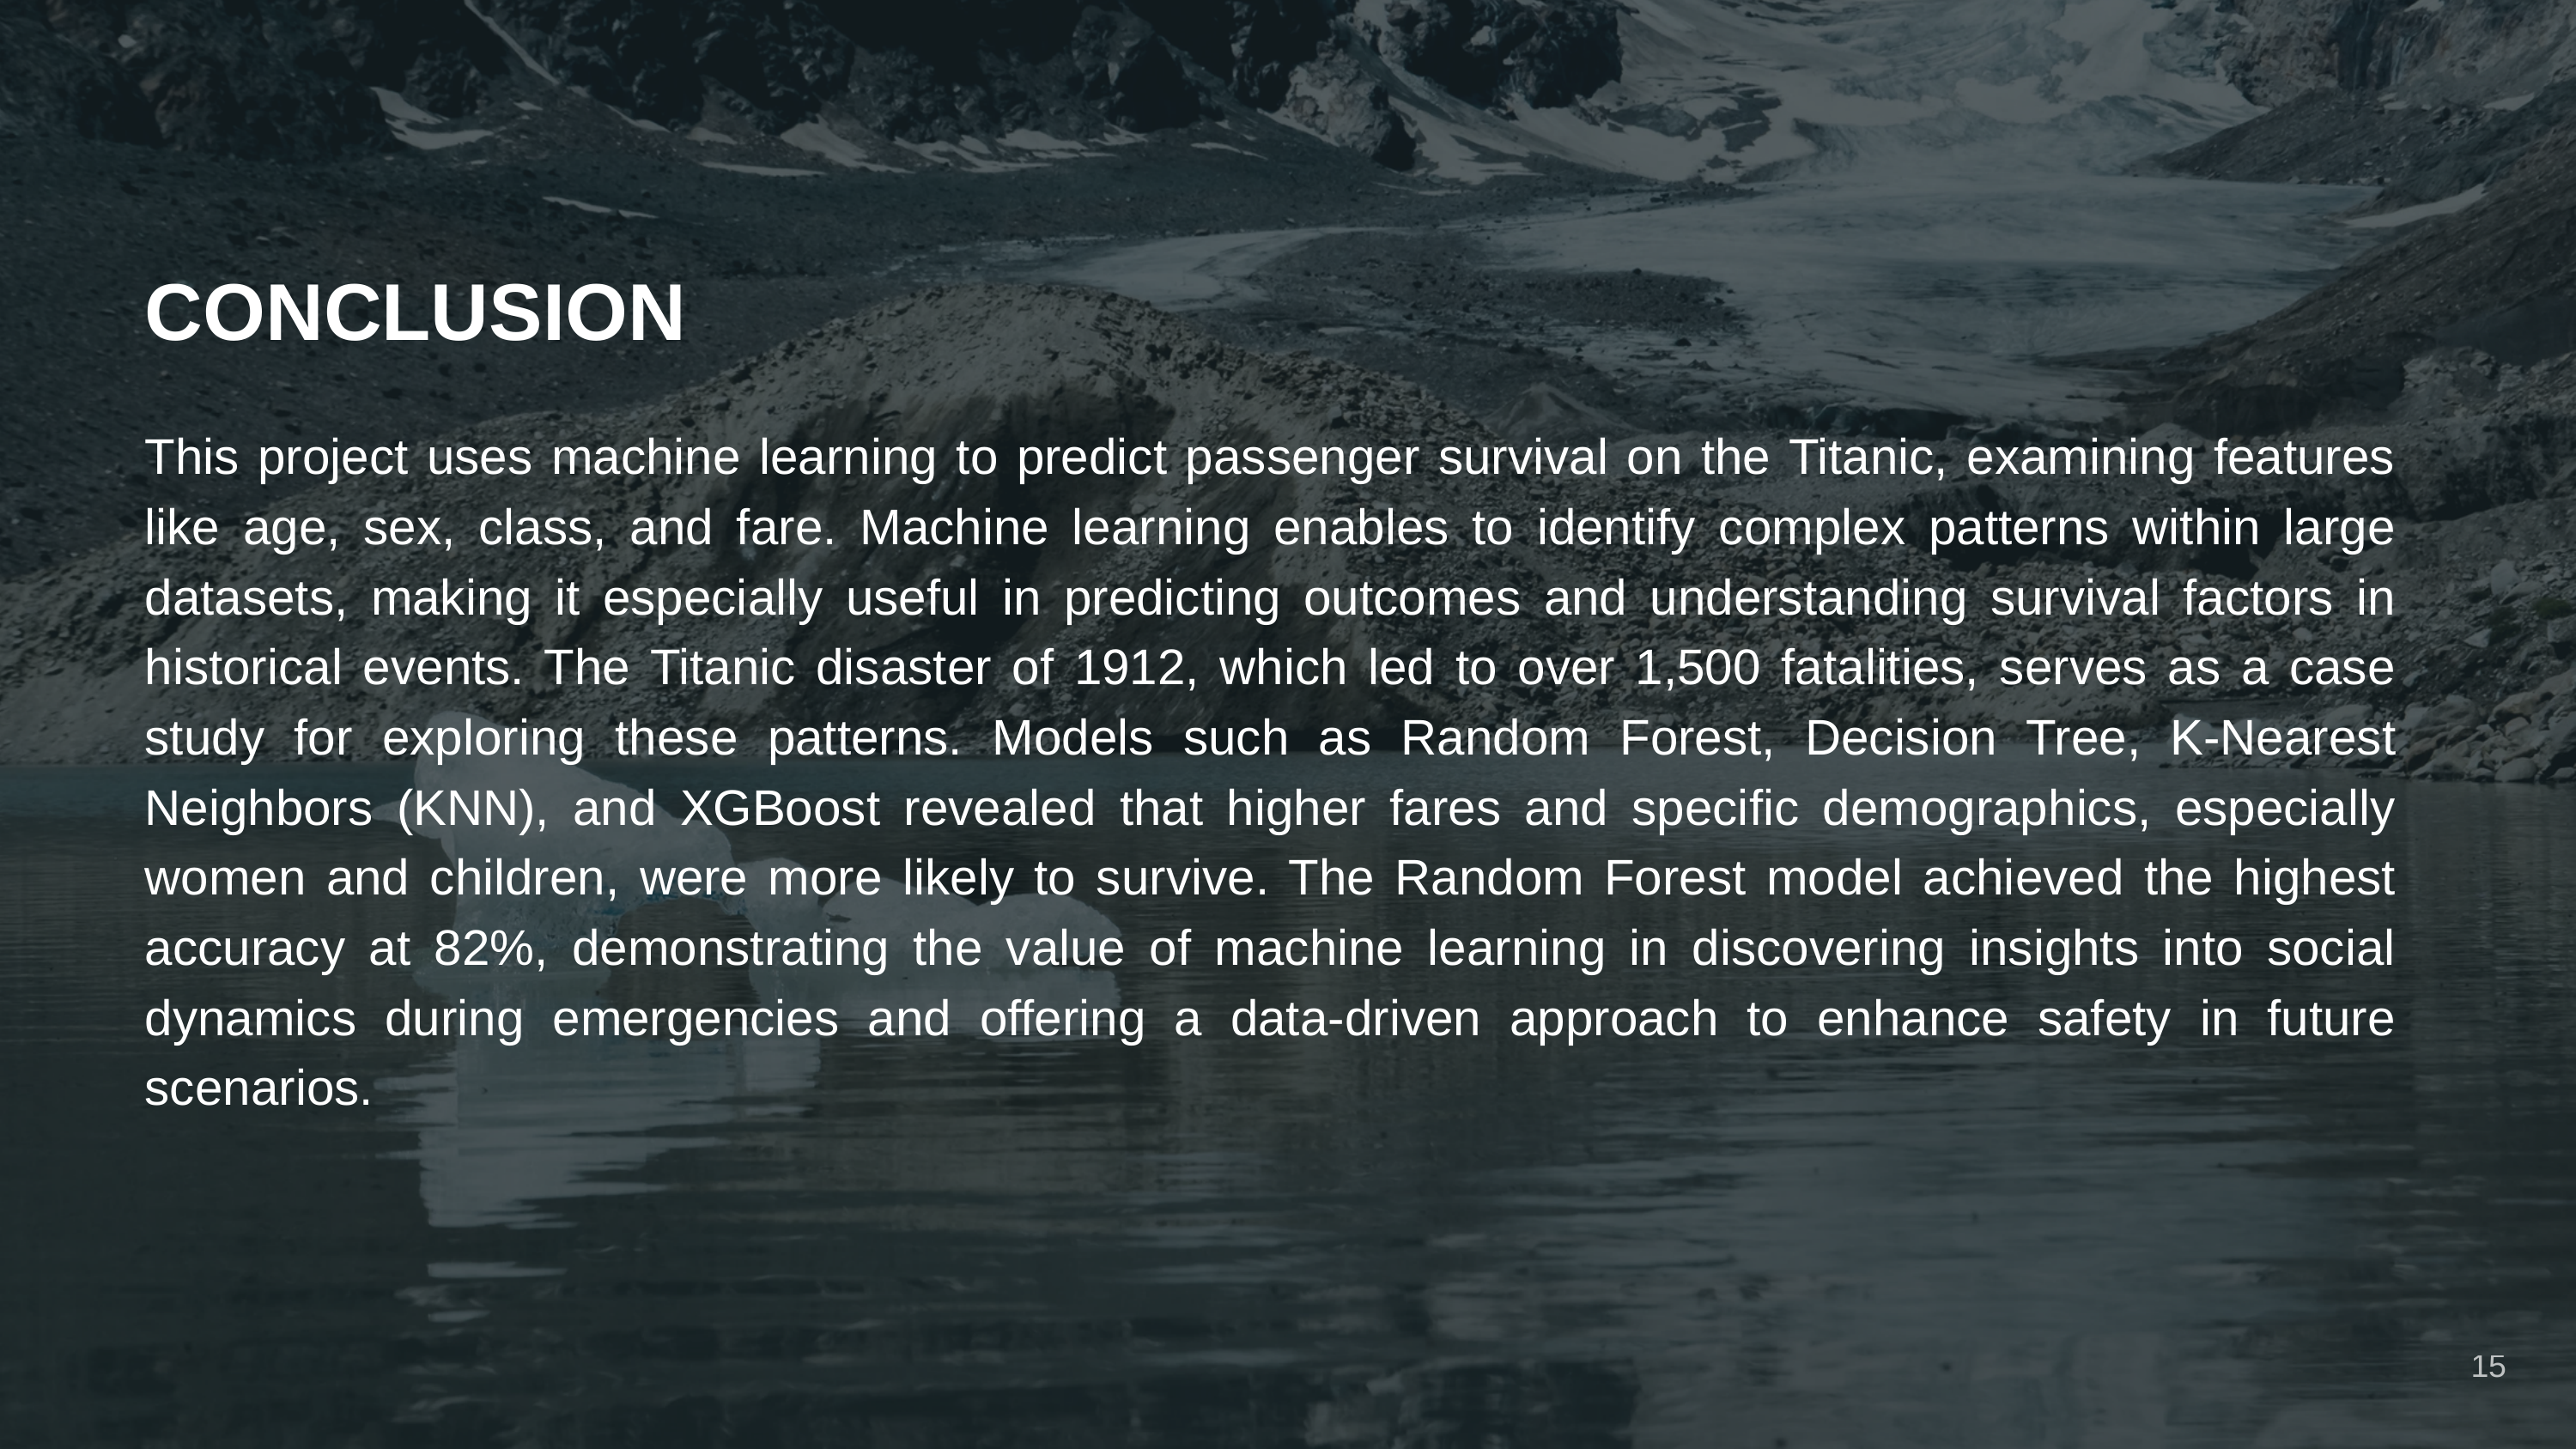

CONCLUSION
This project uses machine learning to predict passenger survival on the Titanic, examining features like age, sex, class, and fare. Machine learning enables to identify complex patterns within large datasets, making it especially useful in predicting outcomes and understanding survival factors in historical events. The Titanic disaster of 1912, which led to over 1,500 fatalities, serves as a case study for exploring these patterns. Models such as Random Forest, Decision Tree, K-Nearest Neighbors (KNN), and XGBoost revealed that higher fares and specific demographics, especially women and children, were more likely to survive. The Random Forest model achieved the highest accuracy at 82%, demonstrating the value of machine learning in discovering insights into social dynamics during emergencies and offering a data-driven approach to enhance safety in future scenarios.
15